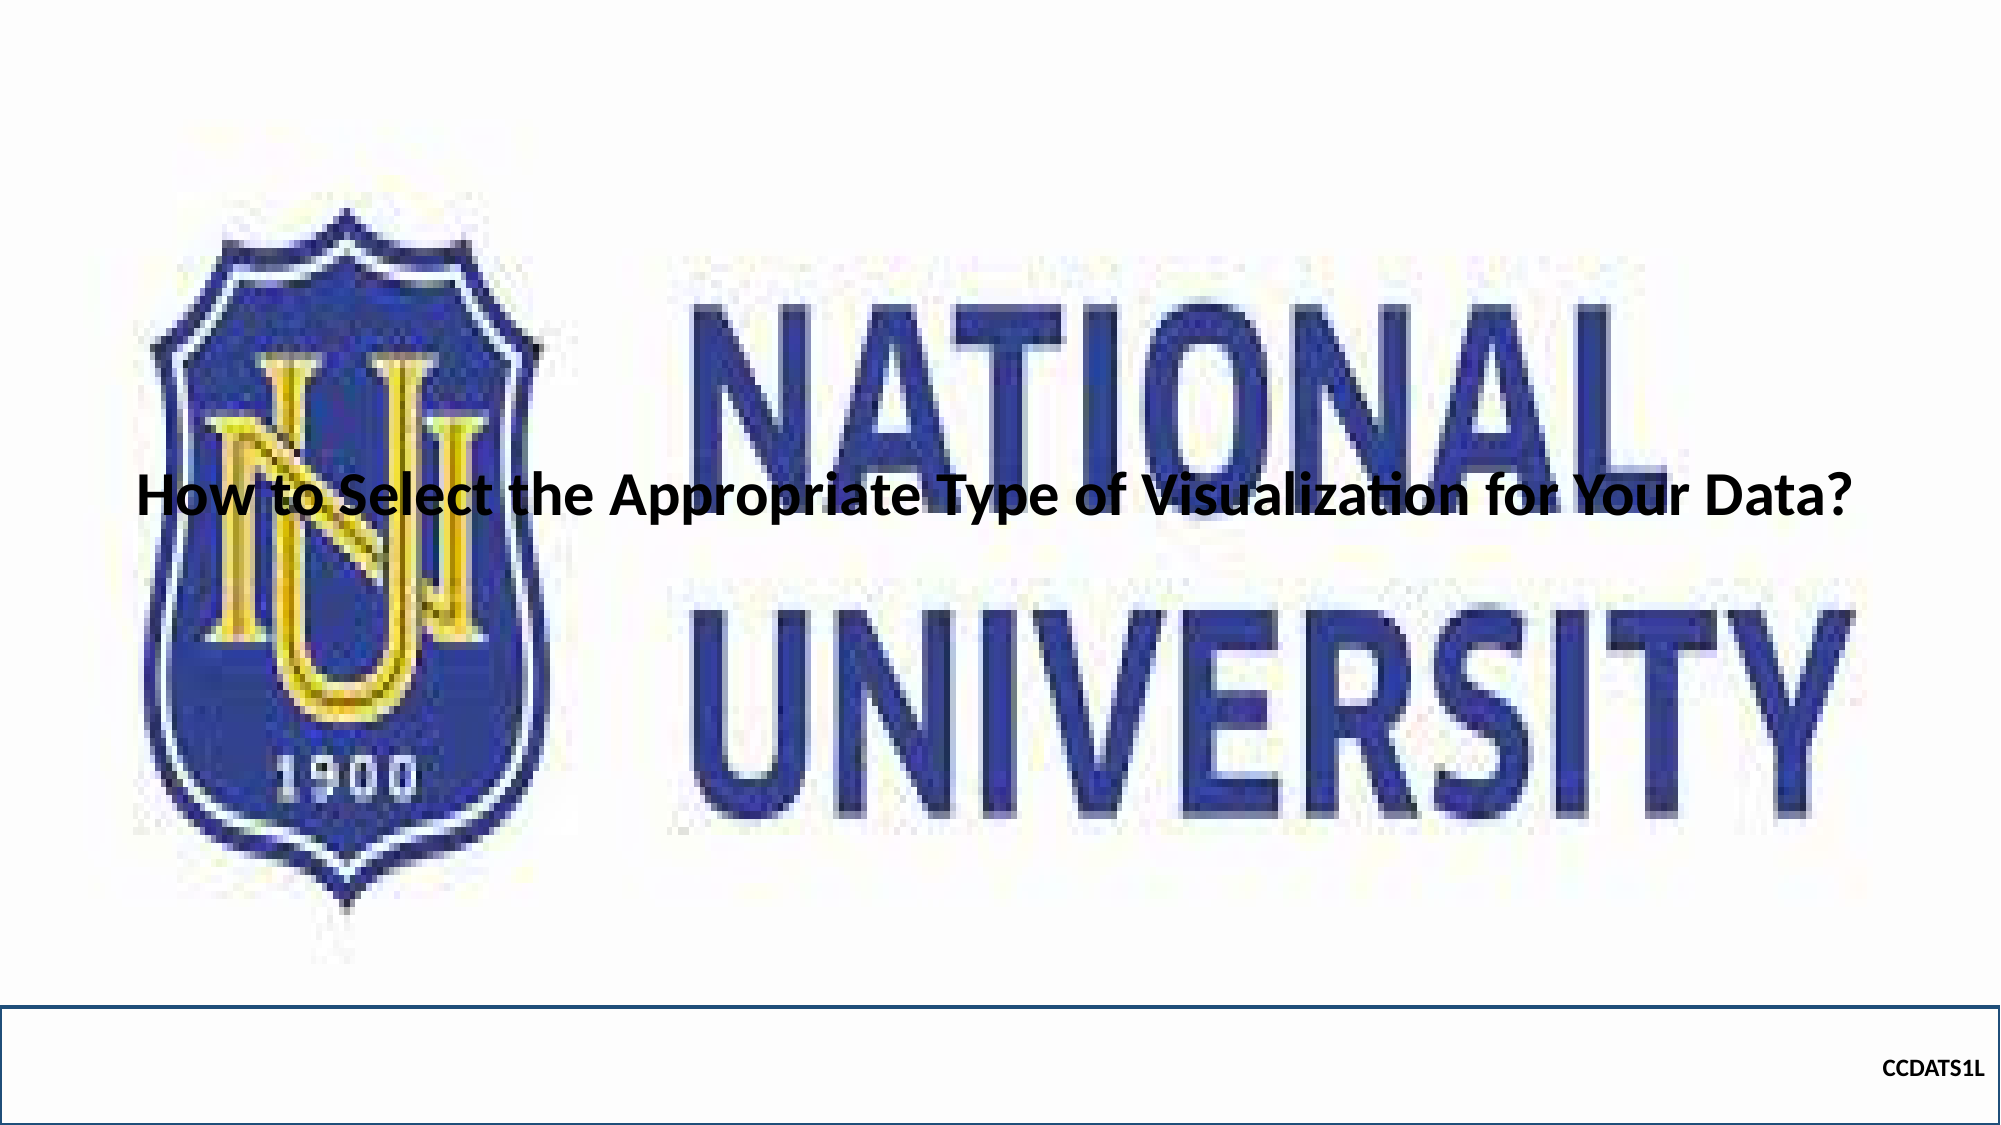

How to Select the Appropriate Type of Visualization for Your Data?
CCDATS1L